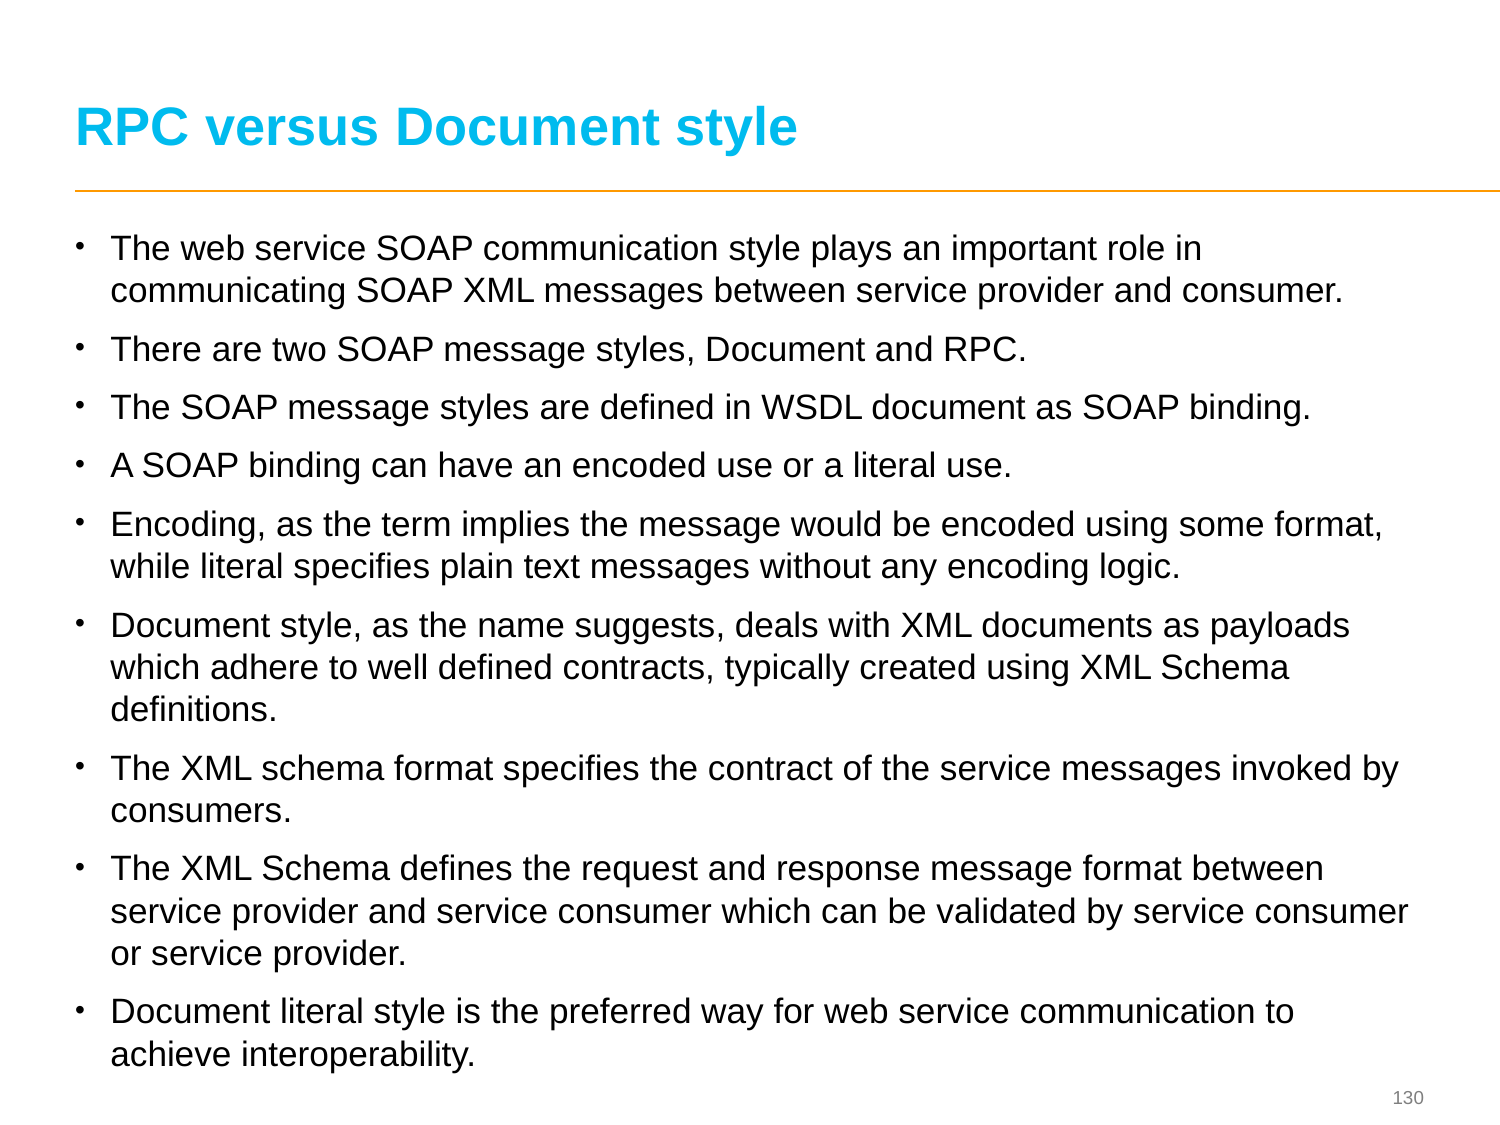

# RPC versus Document style
The web service SOAP communication style plays an important role in communicating SOAP XML messages between service provider and consumer.
There are two SOAP message styles, Document and RPC.
The SOAP message styles are defined in WSDL document as SOAP binding.
A SOAP binding can have an encoded use or a literal use.
Encoding, as the term implies the message would be encoded using some format, while literal specifies plain text messages without any encoding logic.
Document style, as the name suggests, deals with XML documents as payloads which adhere to well defined contracts, typically created using XML Schema definitions.
The XML schema format specifies the contract of the service messages invoked by consumers.
The XML Schema defines the request and response message format between service provider and service consumer which can be validated by service consumer or service provider.
Document literal style is the preferred way for web service communication to achieve interoperability.